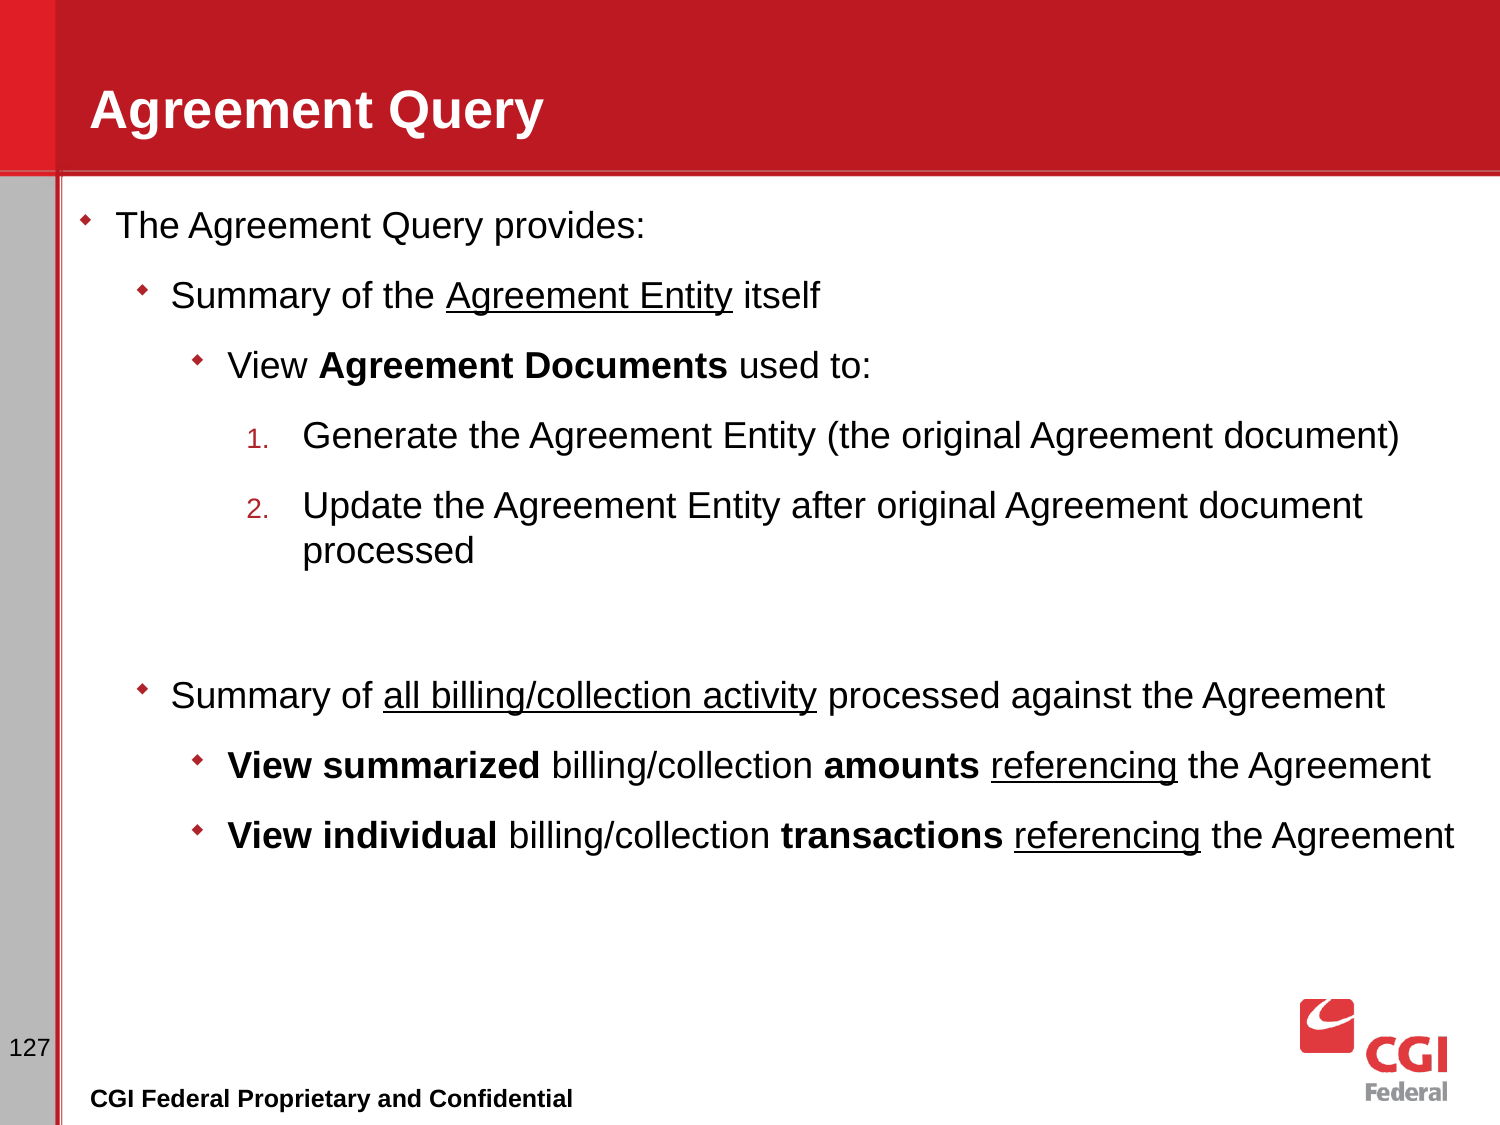

# Agreement Query
The Agreement Query provides:
Summary of the Agreement Entity itself
View Agreement Documents used to:
Generate the Agreement Entity (the original Agreement document)
Update the Agreement Entity after original Agreement document processed

Summary of all billing/collection activity processed against the Agreement
View summarized billing/collection amounts referencing the Agreement
View individual billing/collection transactions referencing the Agreement

127
CGI Federal Proprietary and Confidential